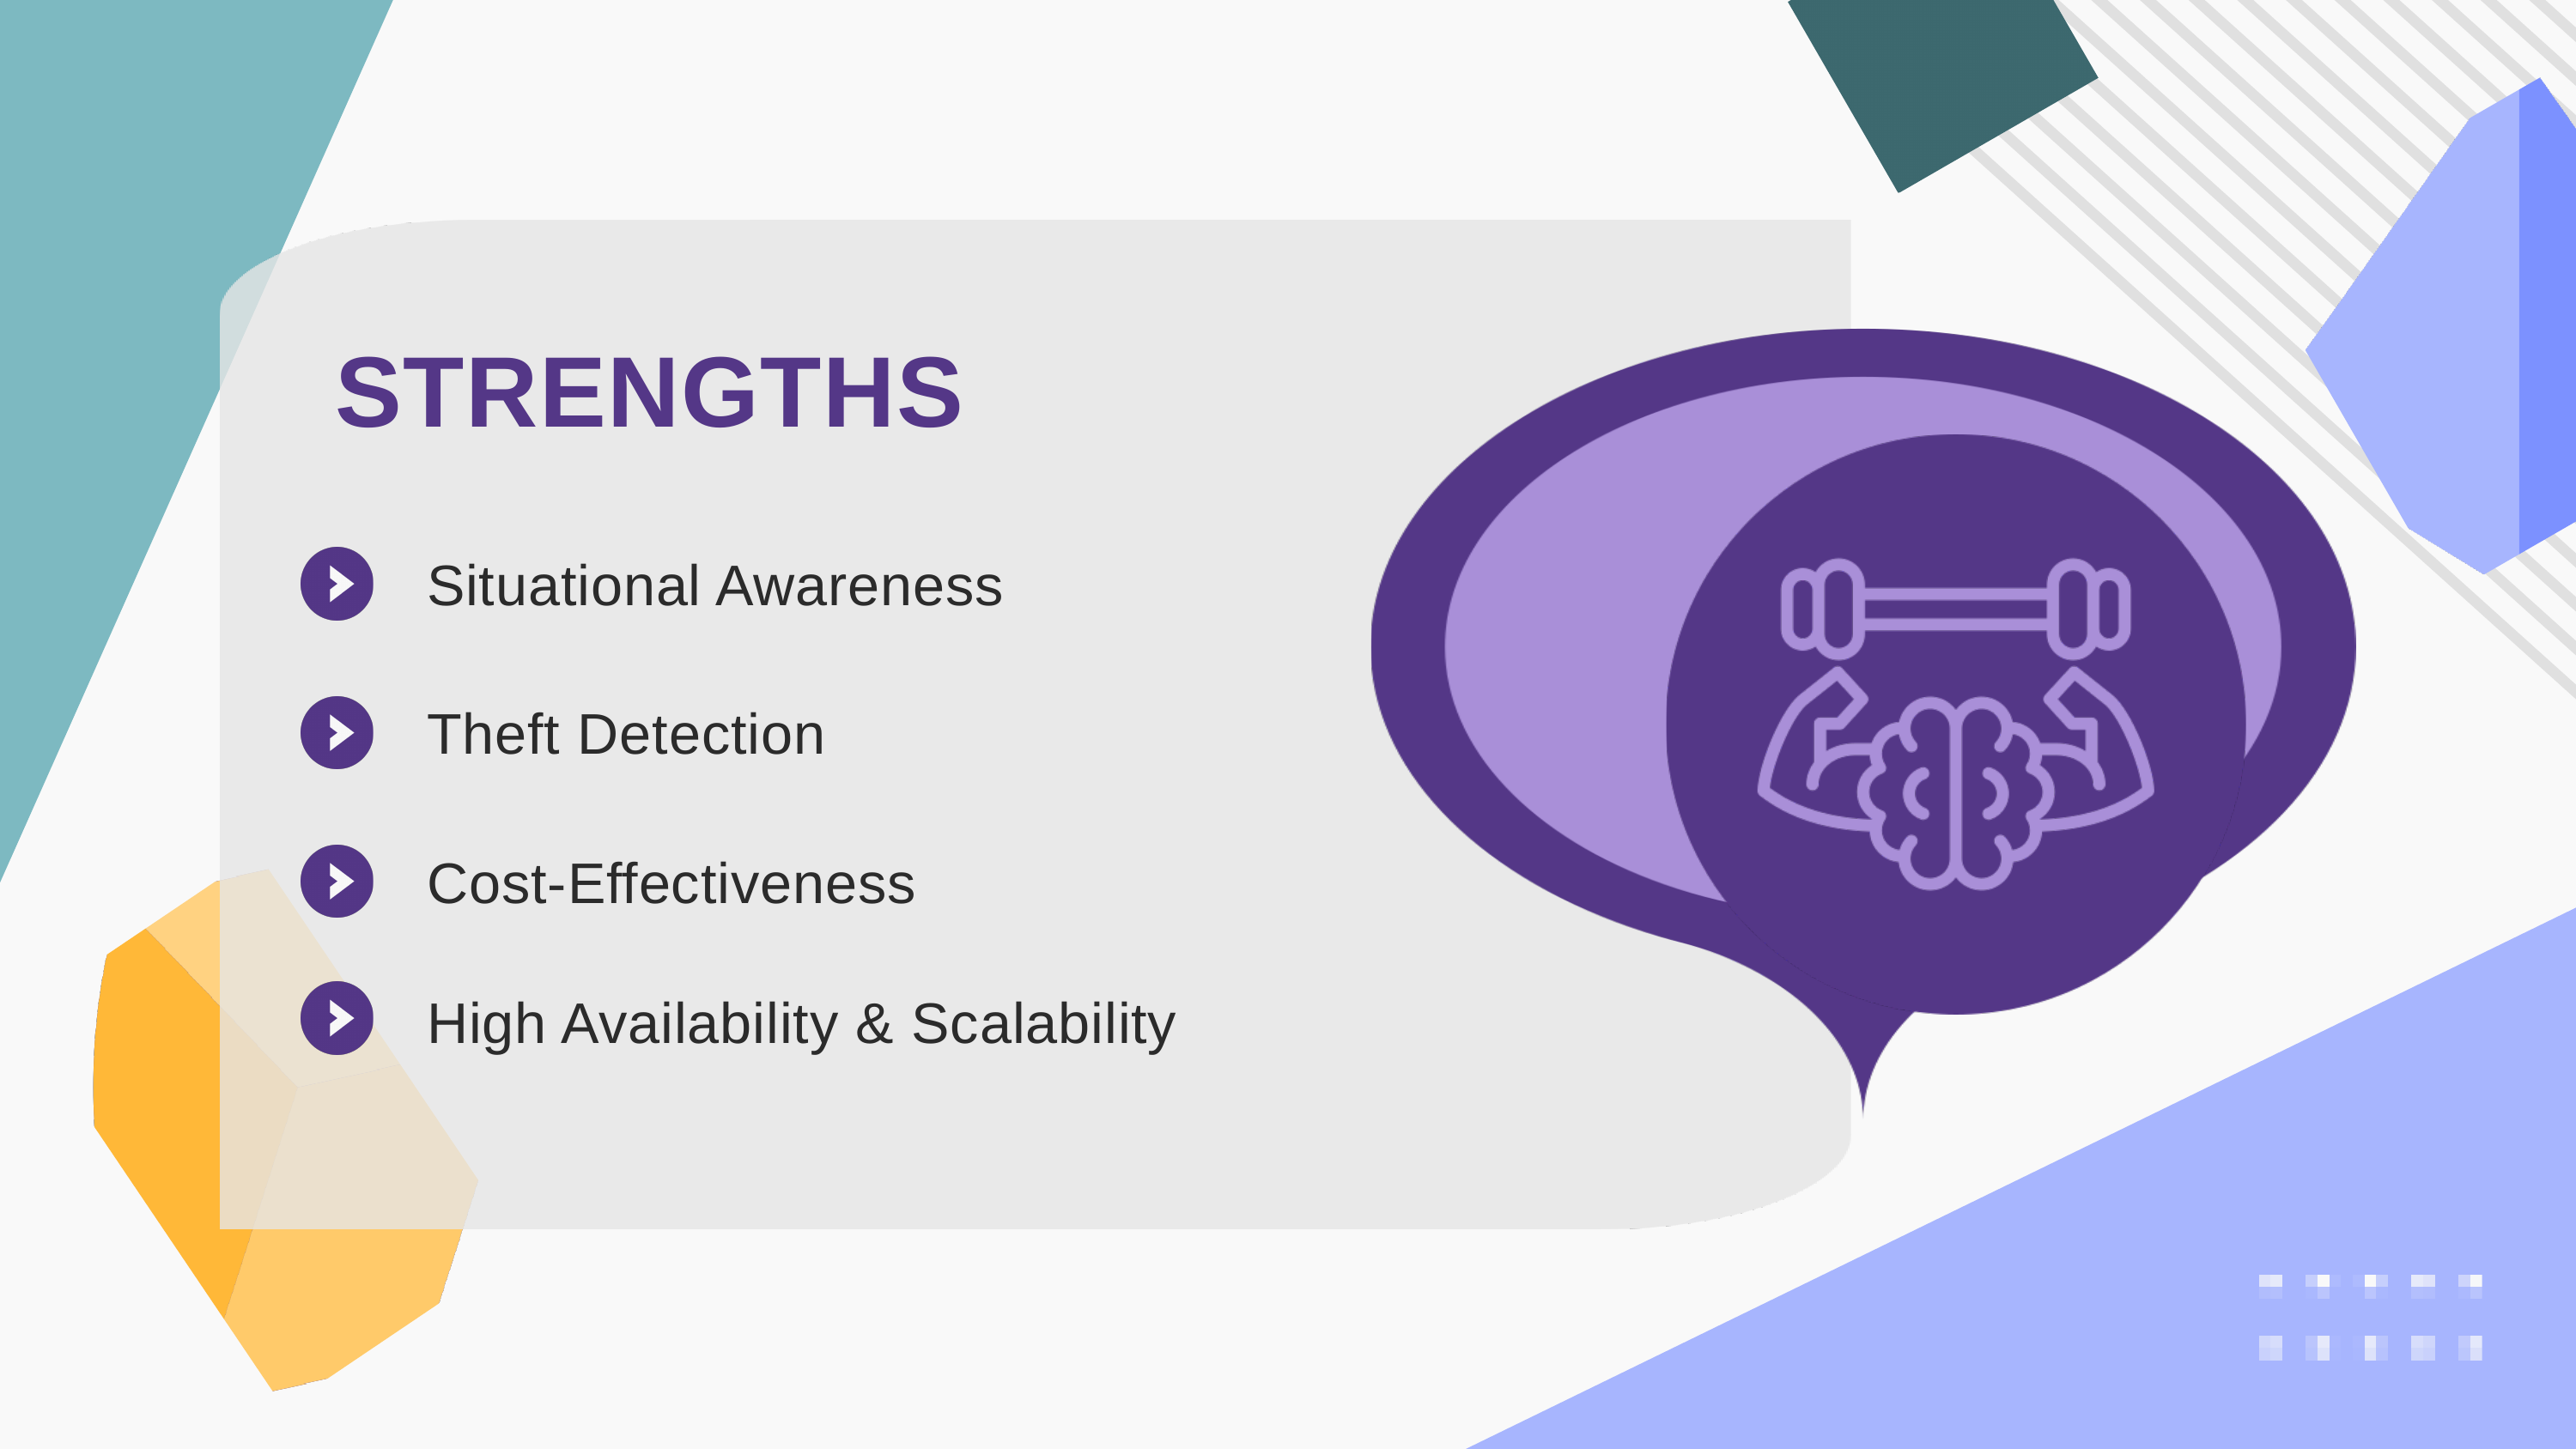

STRENGTHS

Situational Awareness

Theft Detection

Cost-Effectiveness

High Availability & Scalability